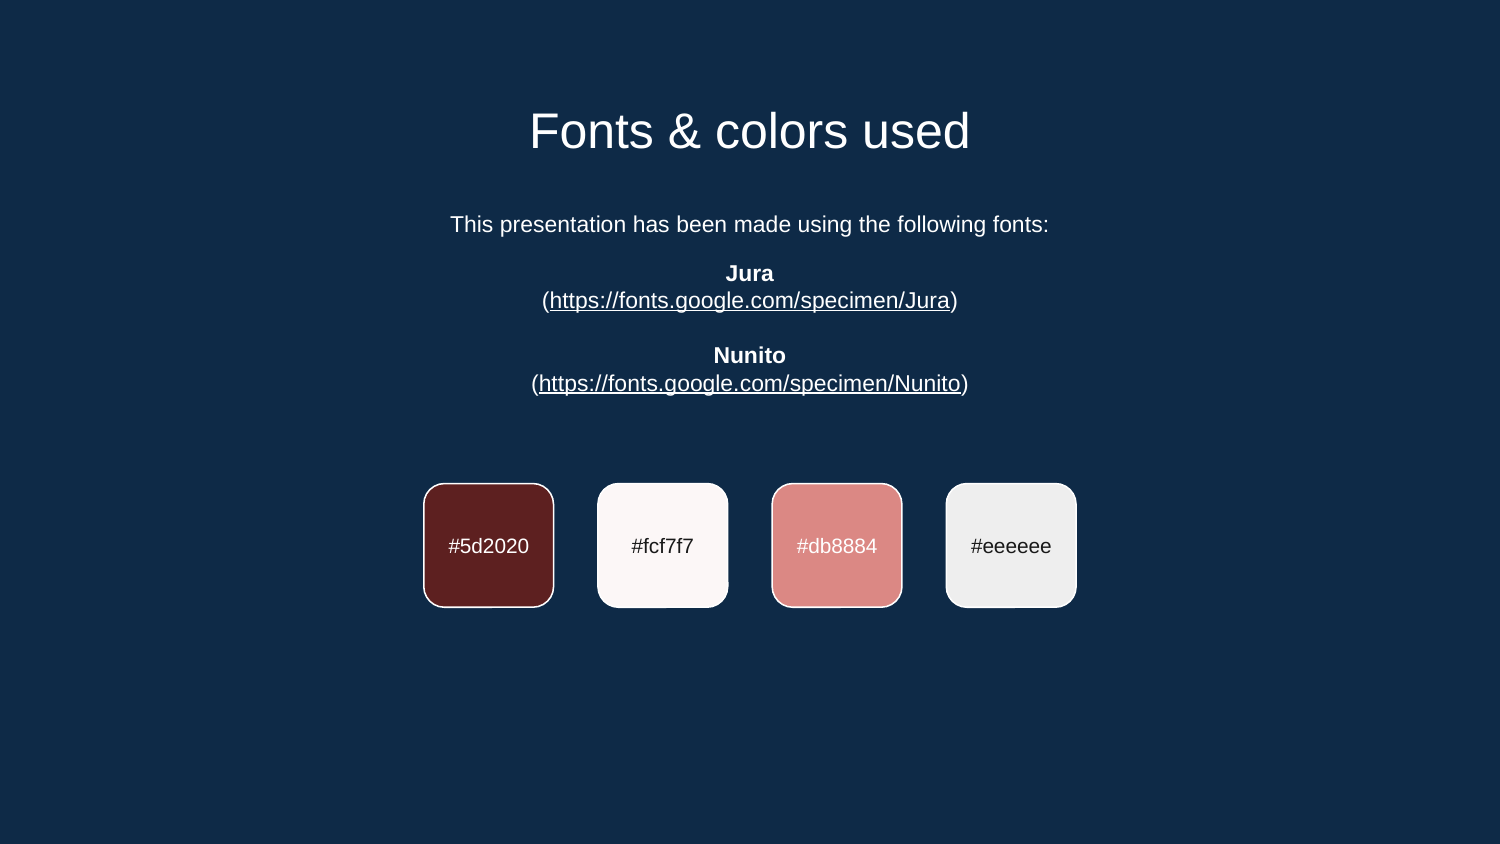

# Fonts & colors used
This presentation has been made using the following fonts:
Jura
(https://fonts.google.com/specimen/Jura)

Nunito
(https://fonts.google.com/specimen/Nunito)

#5d2020
#fcf7f7
#db8884
#eeeeee